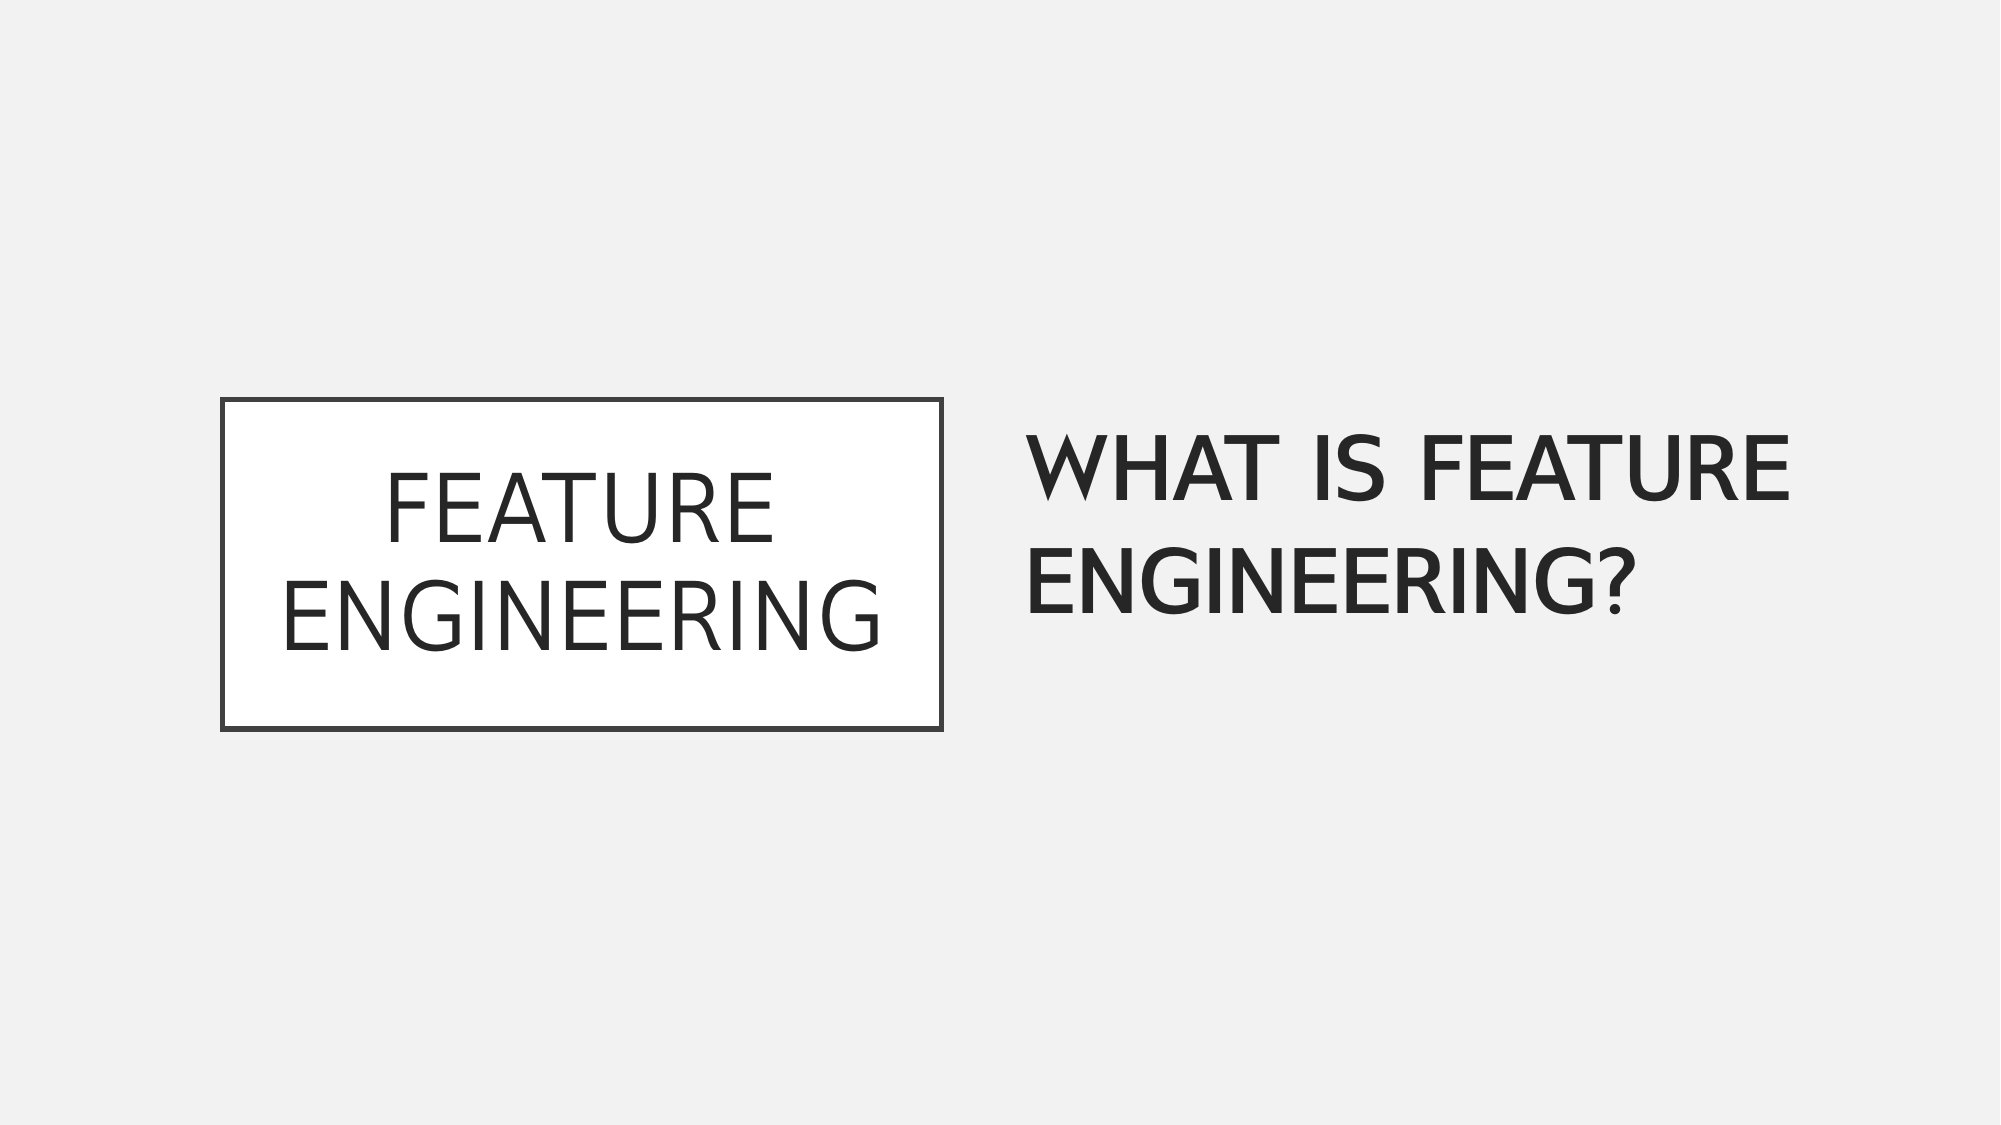

# FEATURE ENGINEERING
WHAT IS FEATURE ENGINEERING?